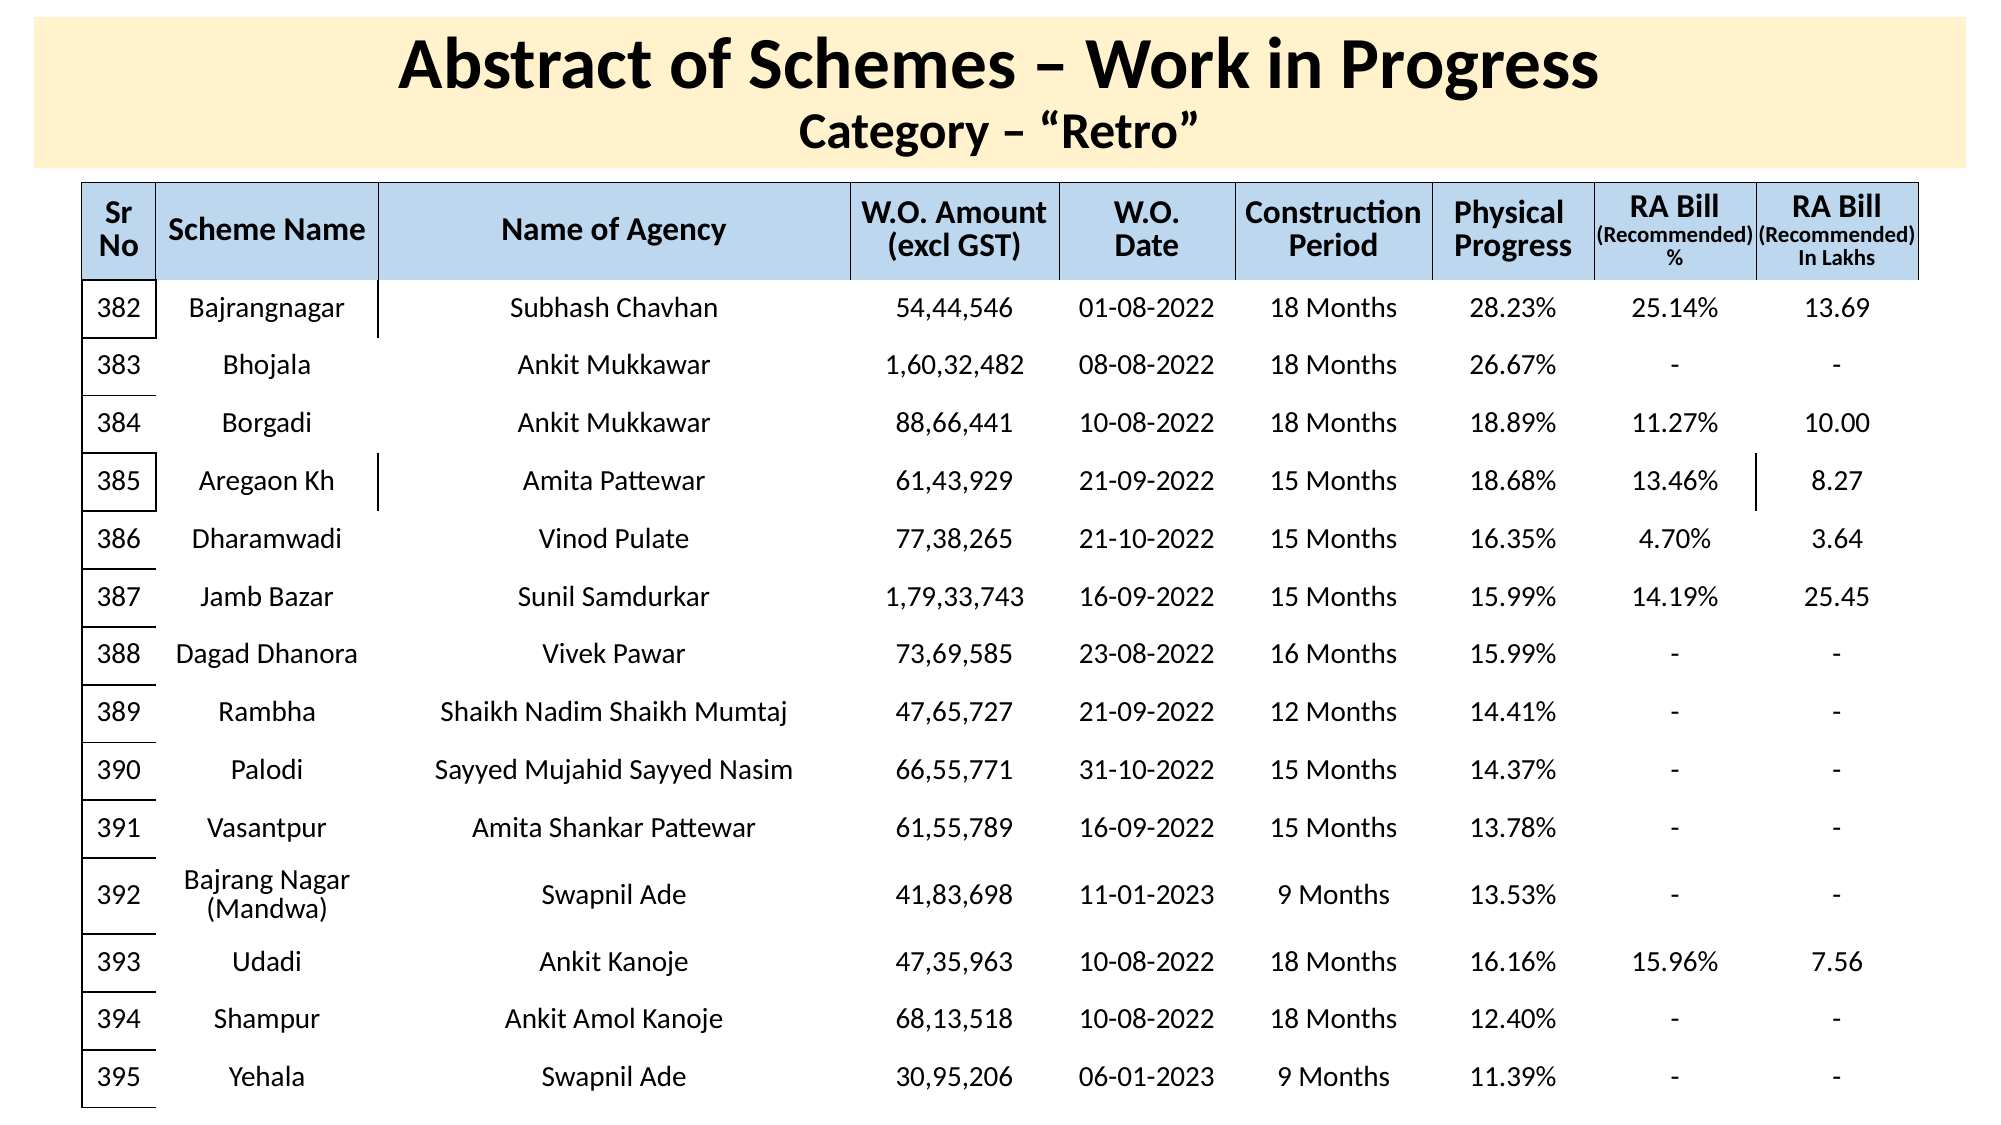

# Abstract of Schemes – Work in Progress Category – “Retro”
| Sr No | Scheme Name | Name of Agency | W.O. Amount (excl GST) | W.O. Date | Construction Period | Physical Progress | RA Bill (Recommended) % | RA Bill (Recommended) In Lakhs |
| --- | --- | --- | --- | --- | --- | --- | --- | --- |
| 382 | Bajrangnagar | Subhash Chavhan | 54,44,546 | 01-08-2022 | 18 Months | 28.23% | 25.14% | 13.69 |
| --- | --- | --- | --- | --- | --- | --- | --- | --- |
| 383 | Bhojala | Ankit Mukkawar | 1,60,32,482 | 08-08-2022 | 18 Months | 26.67% | - | - |
| 384 | Borgadi | Ankit Mukkawar | 88,66,441 | 10-08-2022 | 18 Months | 18.89% | 11.27% | 10.00 |
| 385 | Aregaon Kh | Amita Pattewar | 61,43,929 | 21-09-2022 | 15 Months | 18.68% | 13.46% | 8.27 |
| 386 | Dharamwadi | Vinod Pulate | 77,38,265 | 21-10-2022 | 15 Months | 16.35% | 4.70% | 3.64 |
| 387 | Jamb Bazar | Sunil Samdurkar | 1,79,33,743 | 16-09-2022 | 15 Months | 15.99% | 14.19% | 25.45 |
| 388 | Dagad Dhanora | Vivek Pawar | 73,69,585 | 23-08-2022 | 16 Months | 15.99% | - | - |
| 389 | Rambha | Shaikh Nadim Shaikh Mumtaj | 47,65,727 | 21-09-2022 | 12 Months | 14.41% | - | - |
| 390 | Palodi | Sayyed Mujahid Sayyed Nasim | 66,55,771 | 31-10-2022 | 15 Months | 14.37% | - | - |
| 391 | Vasantpur | Amita Shankar Pattewar | 61,55,789 | 16-09-2022 | 15 Months | 13.78% | - | - |
| 392 | Bajrang Nagar (Mandwa) | Swapnil Ade | 41,83,698 | 11-01-2023 | 9 Months | 13.53% | - | - |
| 393 | Udadi | Ankit Kanoje | 47,35,963 | 10-08-2022 | 18 Months | 16.16% | 15.96% | 7.56 |
| 394 | Shampur | Ankit Amol Kanoje | 68,13,518 | 10-08-2022 | 18 Months | 12.40% | - | - |
| 395 | Yehala | Swapnil Ade | 30,95,206 | 06-01-2023 | 9 Months | 11.39% | - | - |